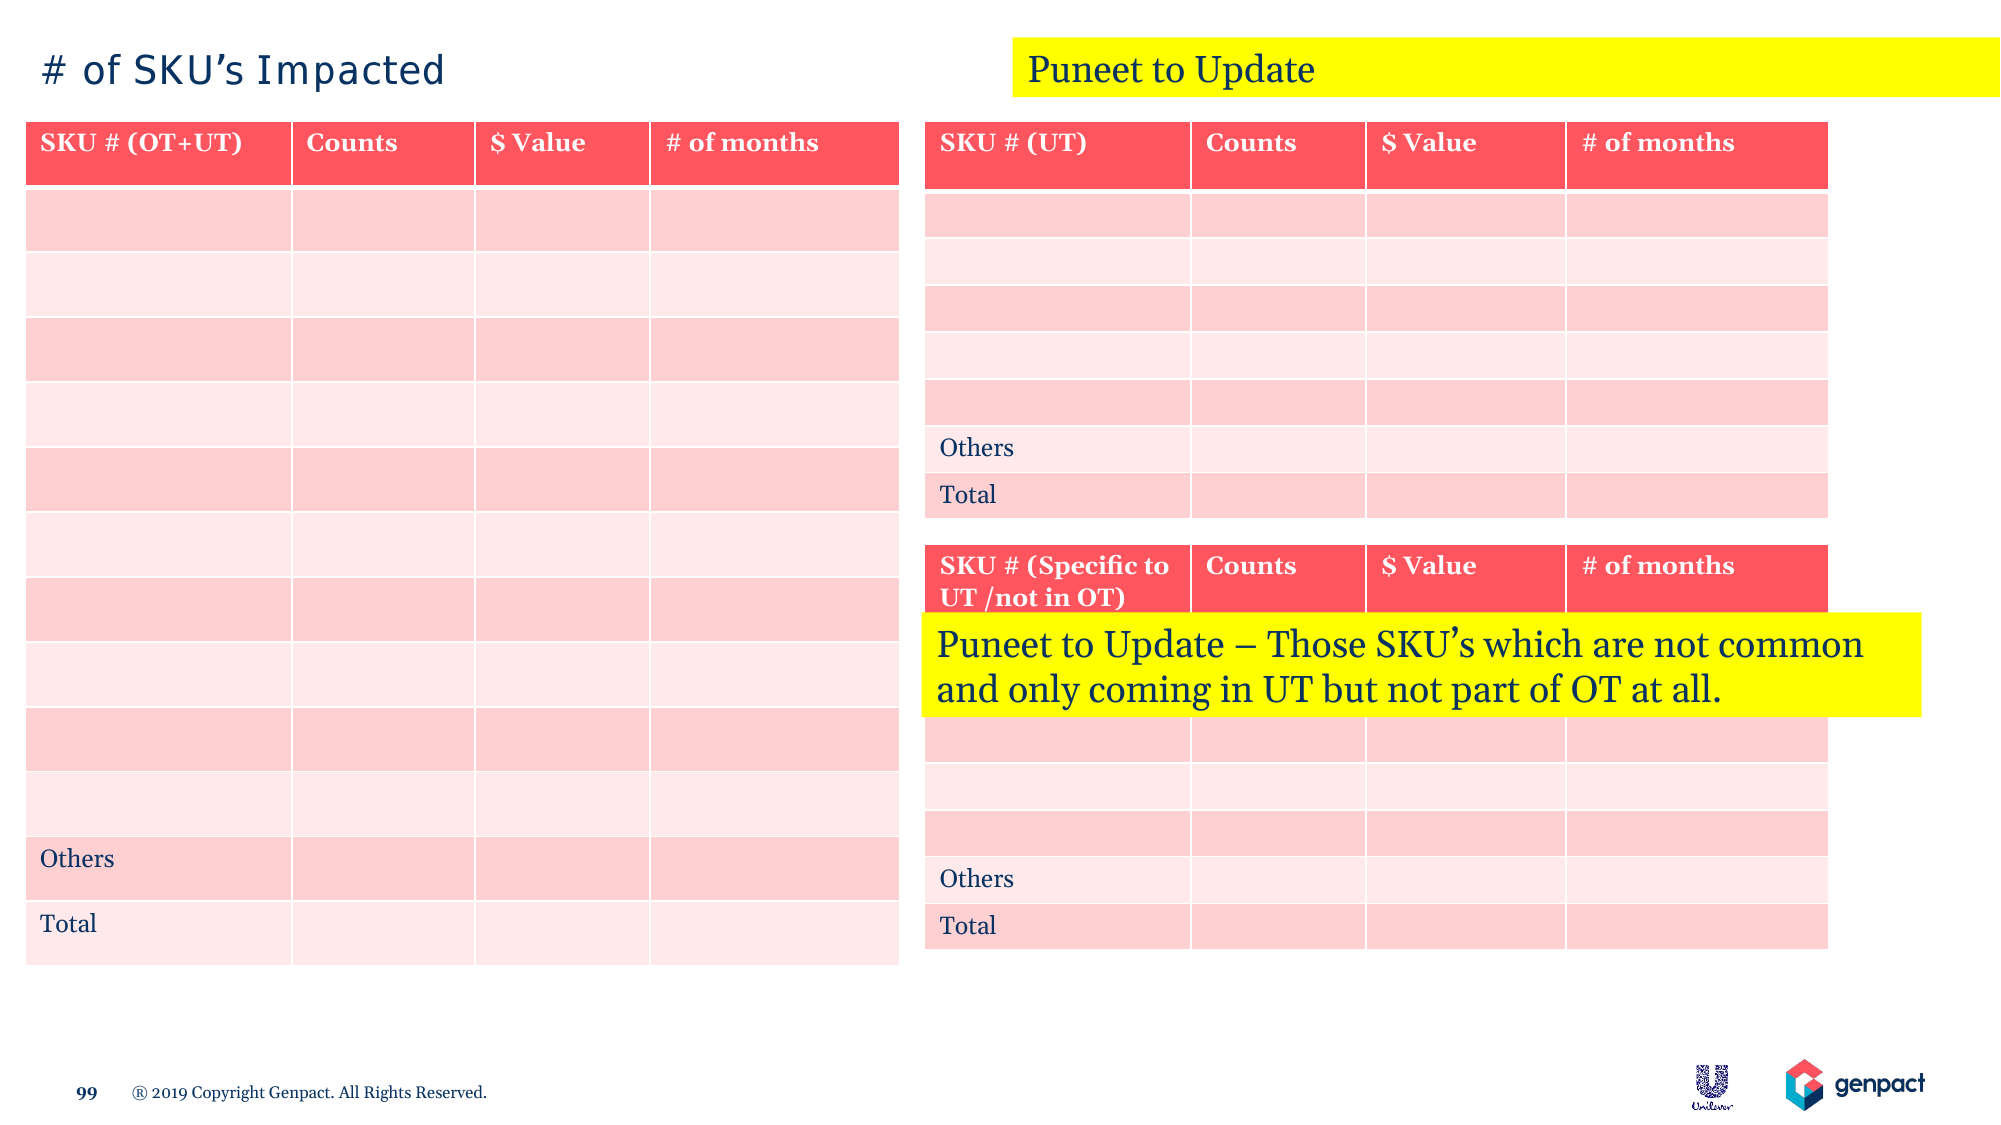

# of SKU’s Impacted
Puneet to Update
| SKU # (OT+UT) | Counts | $ Value | # of months |
| --- | --- | --- | --- |
|  |  |  |  |
|  |  |  |  |
|  |  |  |  |
|  |  |  |  |
|  |  |  |  |
|  |  |  |  |
|  |  |  |  |
|  |  |  |  |
|  |  |  |  |
|  |  |  |  |
| Others |  |  |  |
| Total |  |  |  |
| SKU # (UT) | Counts | $ Value | # of months |
| --- | --- | --- | --- |
|  |  |  |  |
|  |  |  |  |
|  |  |  |  |
|  |  |  |  |
|  |  |  |  |
| Others |  |  |  |
| Total |  |  |  |
| SKU # (Specific to UT /not in OT) | Counts | $ Value | # of months |
| --- | --- | --- | --- |
|  |  |  |  |
|  |  |  |  |
|  |  |  |  |
|  |  |  |  |
|  |  |  |  |
| Others |  |  |  |
| Total |  |  |  |
Puneet to Update – Those SKU’s which are not common and only coming in UT but not part of OT at all.